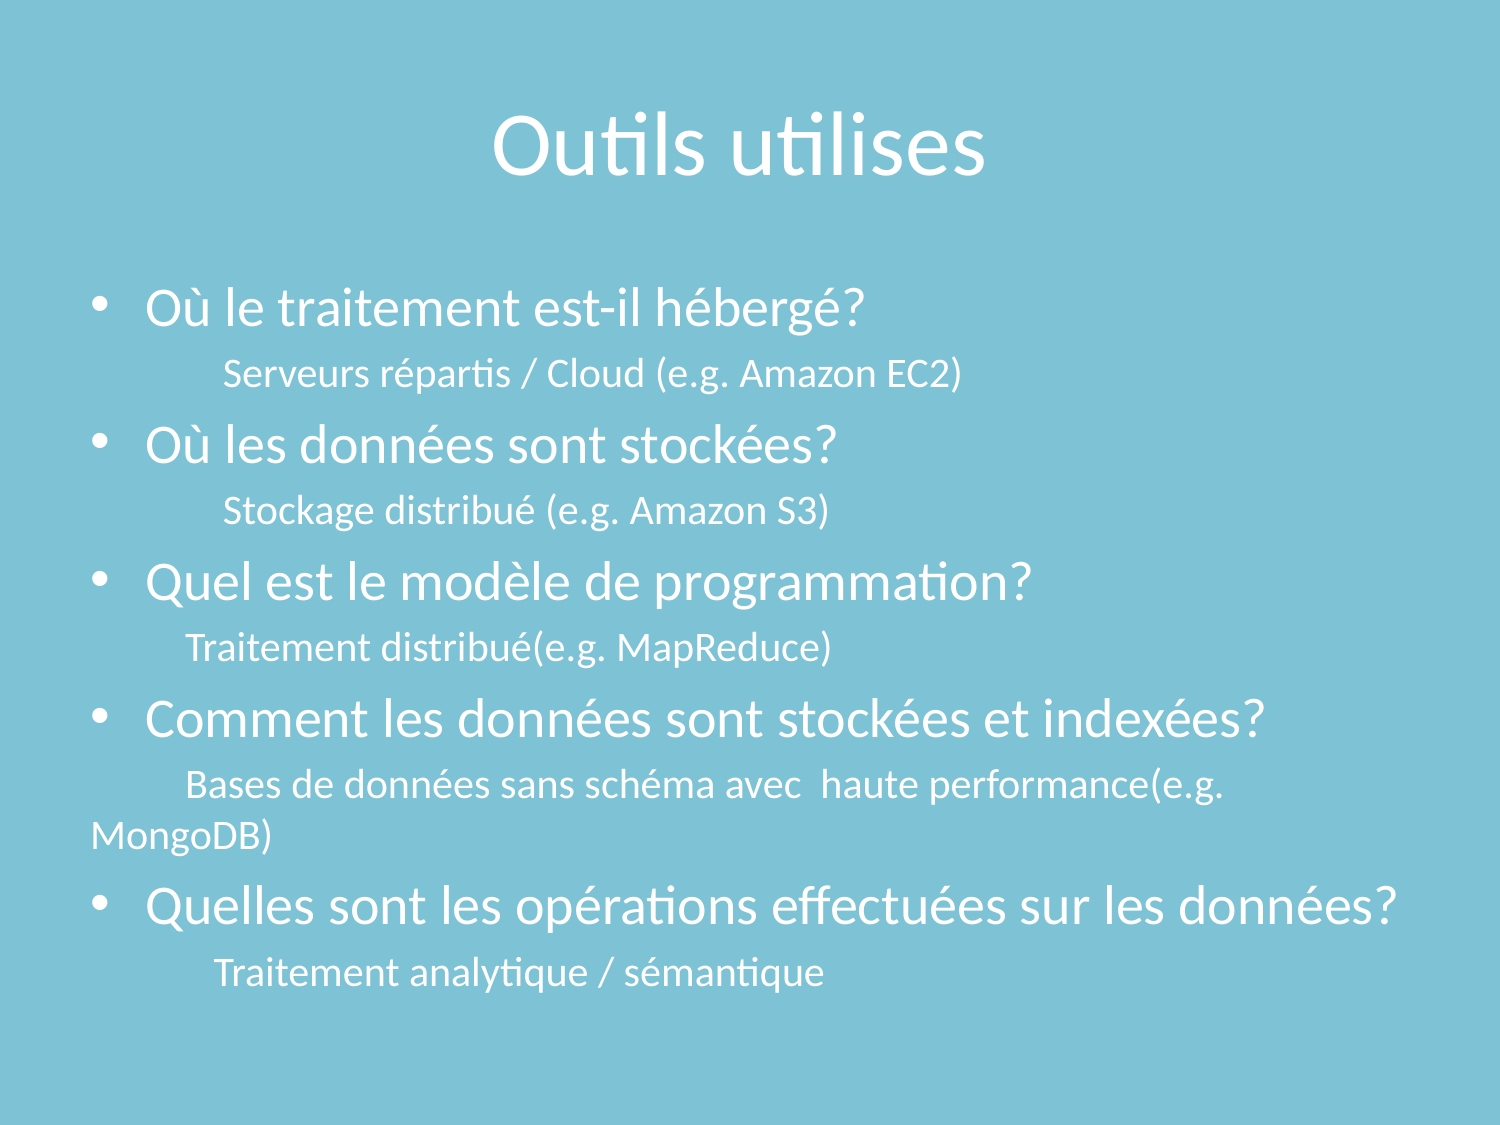

# Outils utilises
Où le traitement est-il hébergé?
              Serveurs répartis / Cloud (e.g. Amazon EC2)
Où les données sont stockées?
              Stockage distribué (e.g. Amazon S3)
Quel est le modèle de programmation?
          Traitement distribué(e.g. MapReduce)
Comment les données sont stockées et indexées?
          Bases de données sans schéma avec  haute performance(e.g. MongoDB)
Quelles sont les opérations effectuées sur les données?
             Traitement analytique / sémantique